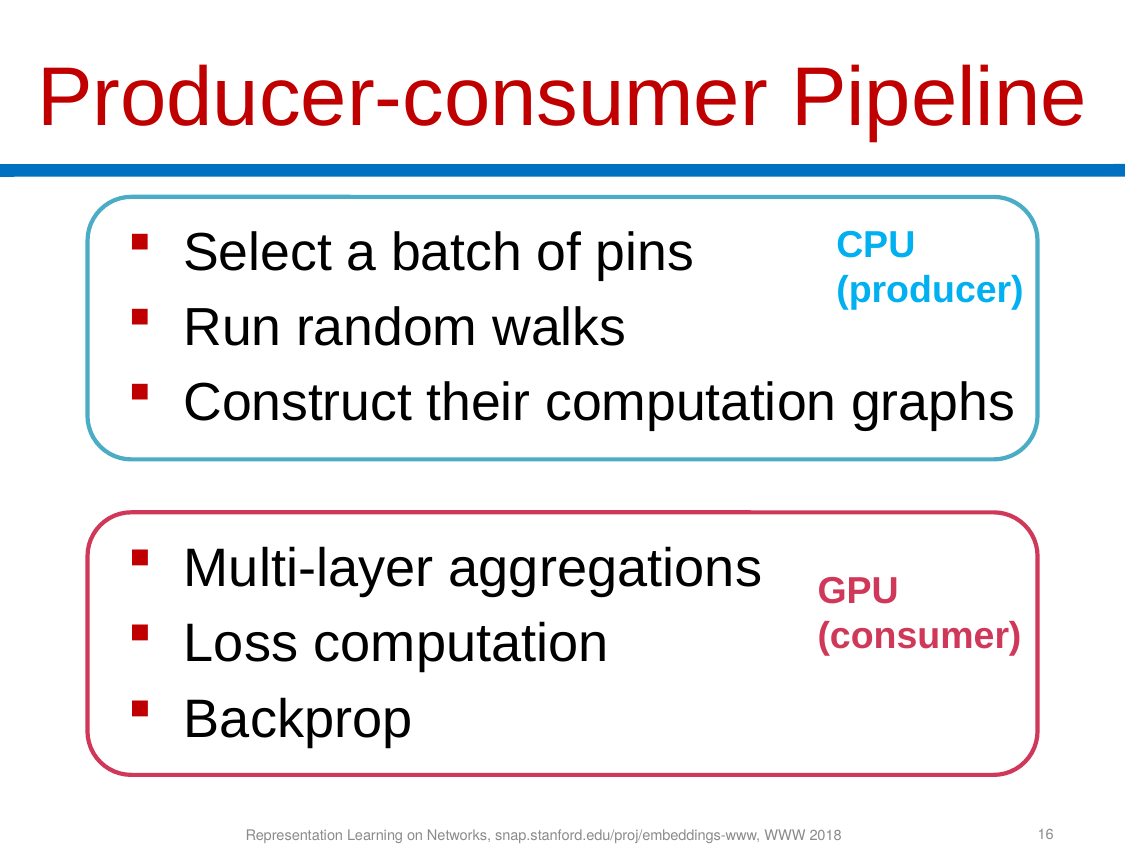

# Producer-consumer Pipeline

Select a batch of pins
Run random walks
Construct their computation graphs

CPU
(producer)

Multi-layer aggregations
Loss computation
Backprop
GPU
(consumer)
16
Representation Learning on Networks, snap.stanford.edu/proj/embeddings-www, WWW 2018